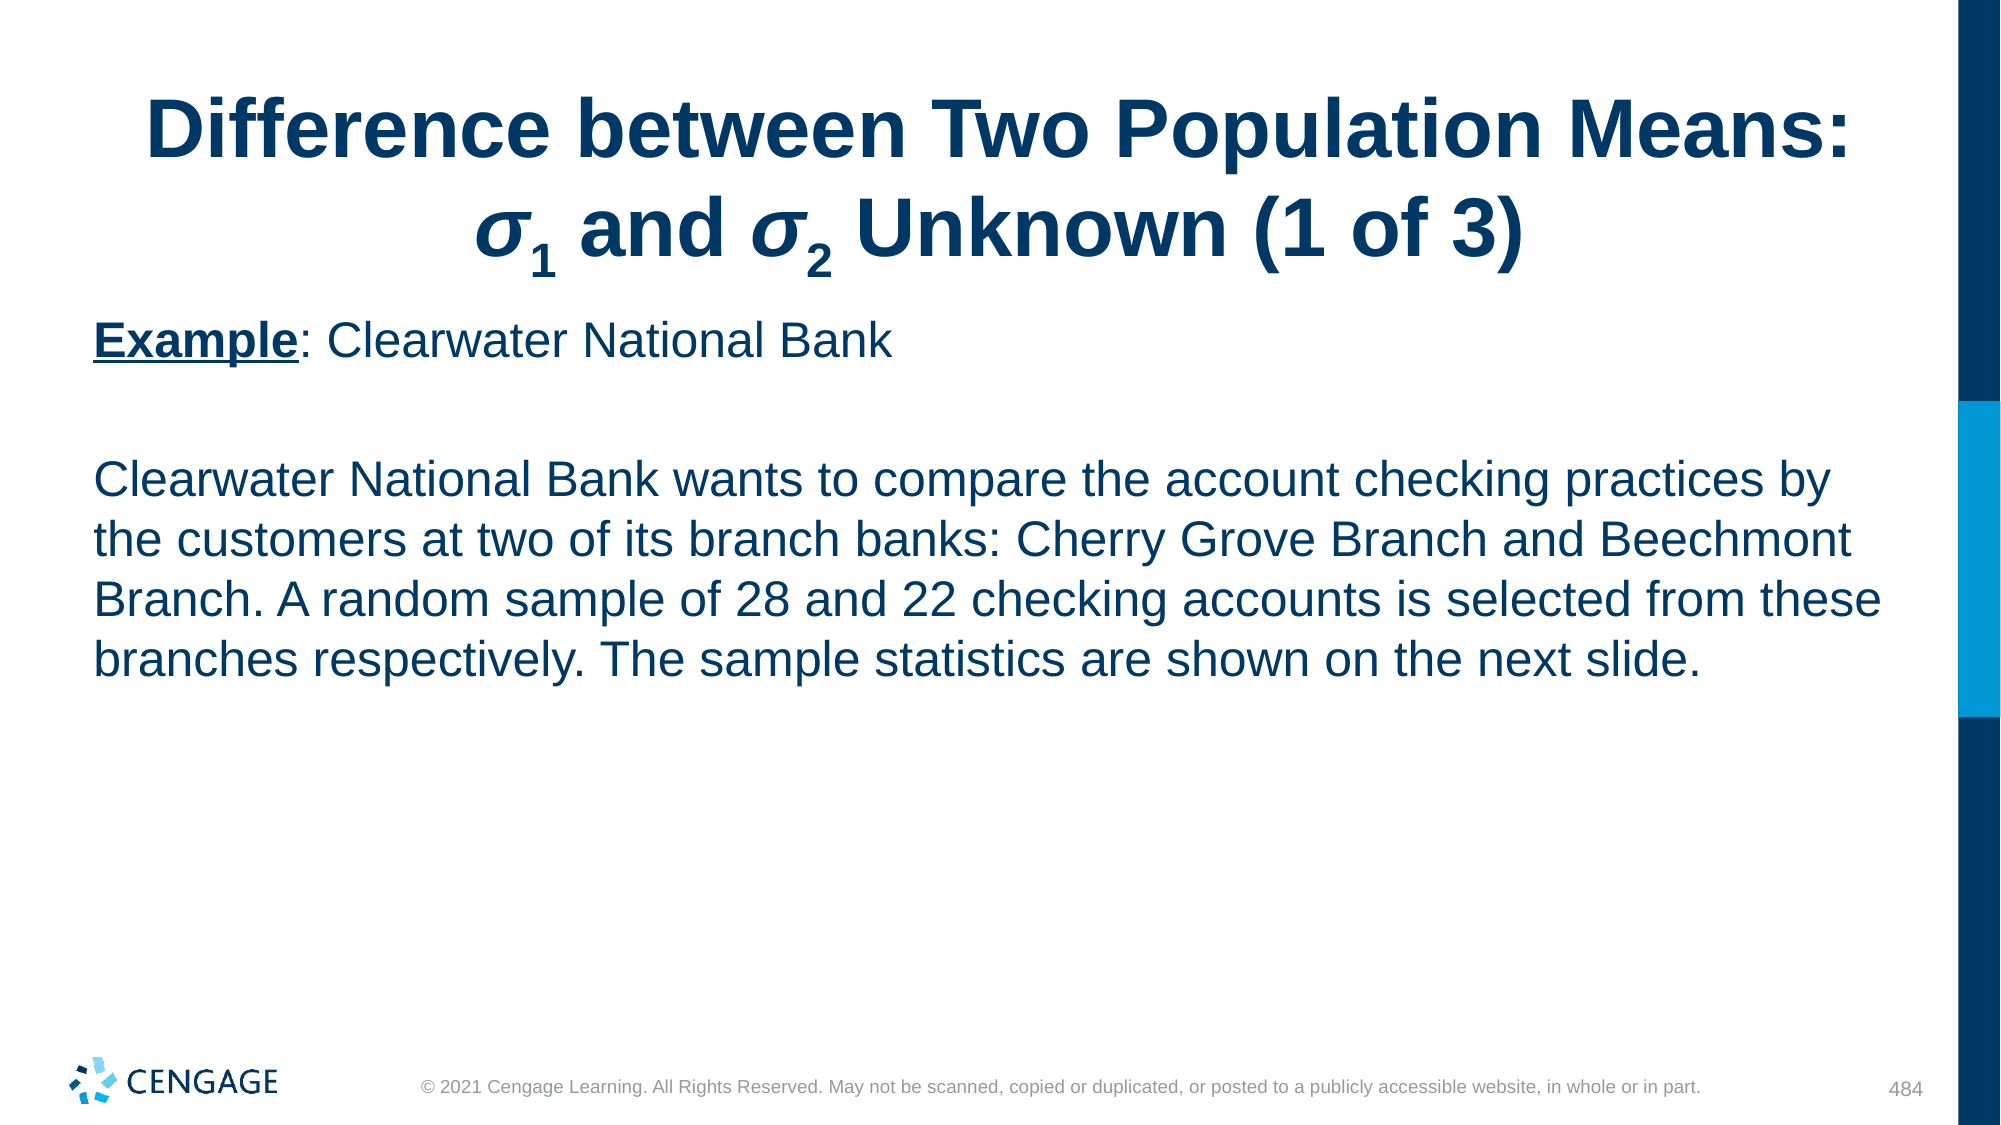

# Difference between Two Population Means: σ1 and σ2 Unknown (1 of 3)
Example: Clearwater National Bank
Clearwater National Bank wants to compare the account checking practices by the customers at two of its branch banks: Cherry Grove Branch and Beechmont Branch. A random sample of 28 and 22 checking accounts is selected from these branches respectively. The sample statistics are shown on the next slide.